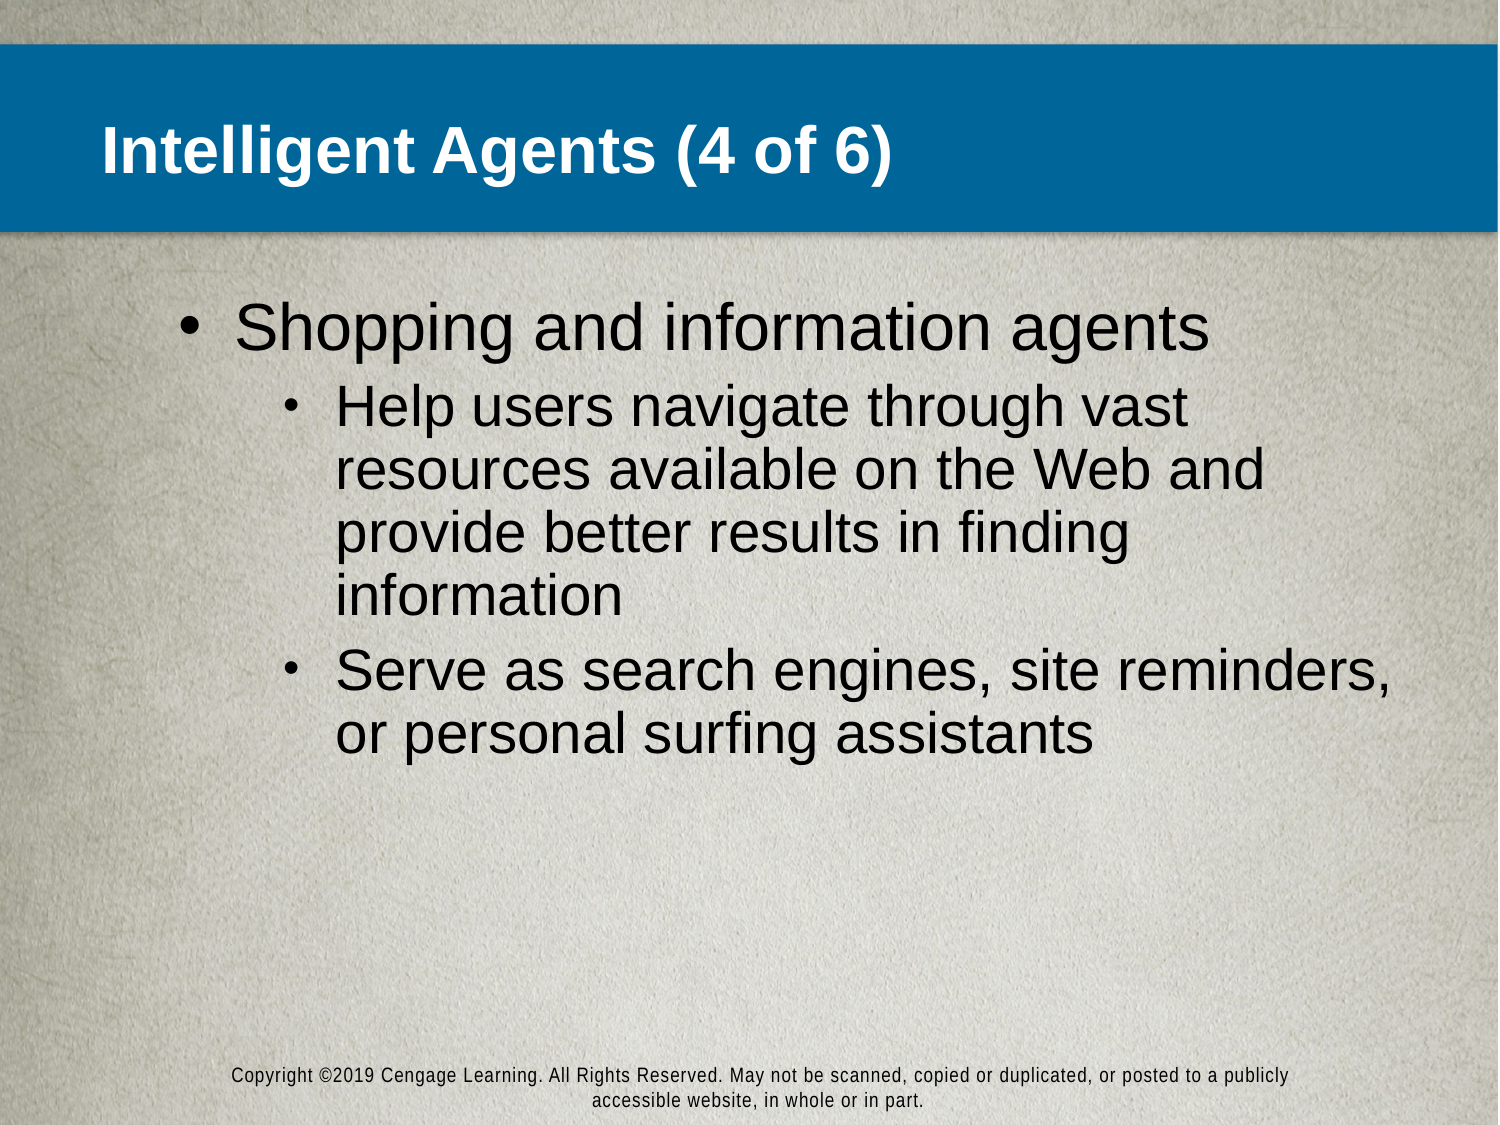

# Intelligent Agents (4 of 6)
Shopping and information agents
Help users navigate through vast resources available on the Web and provide better results in finding information
Serve as search engines, site reminders, or personal surfing assistants